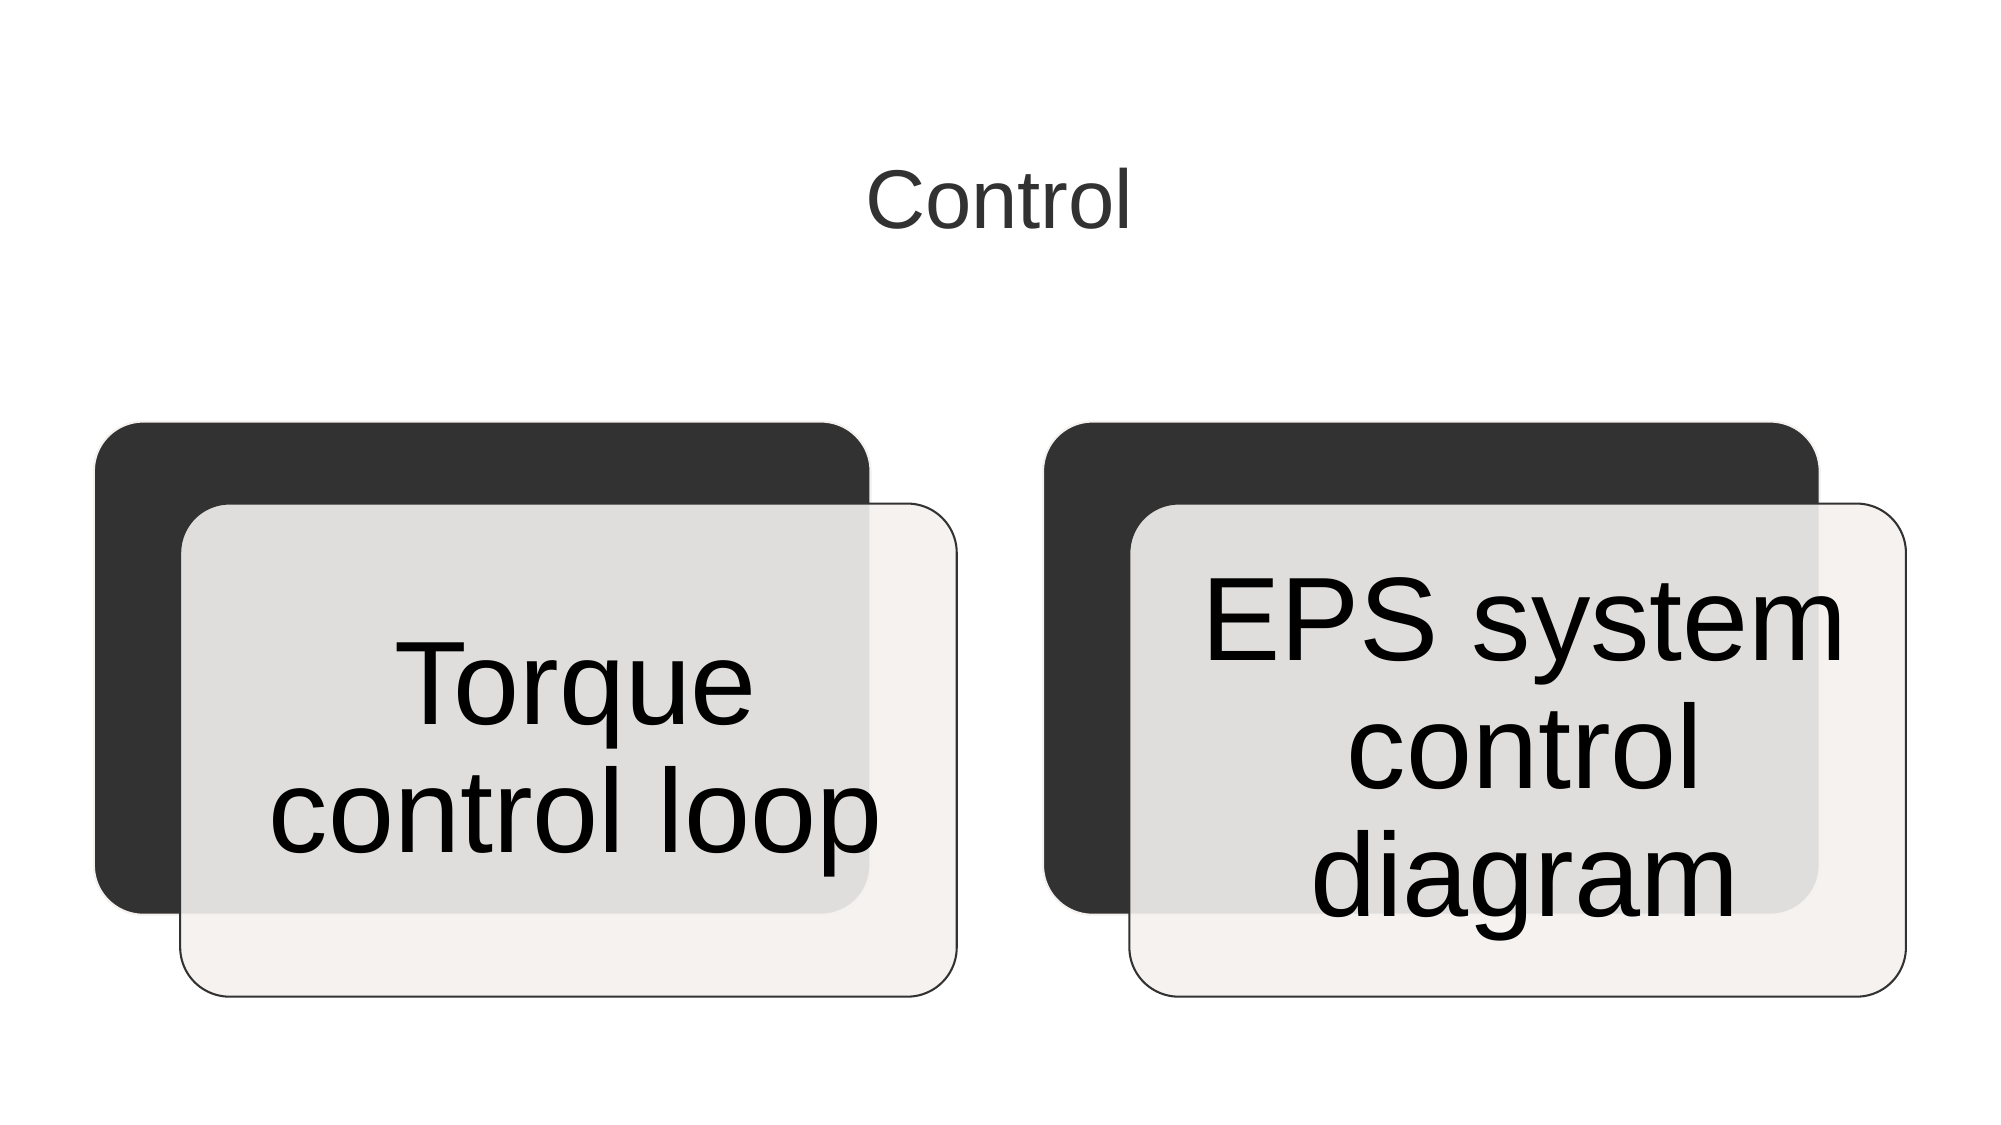

# Control
Torque control loop
EPS system control diagram